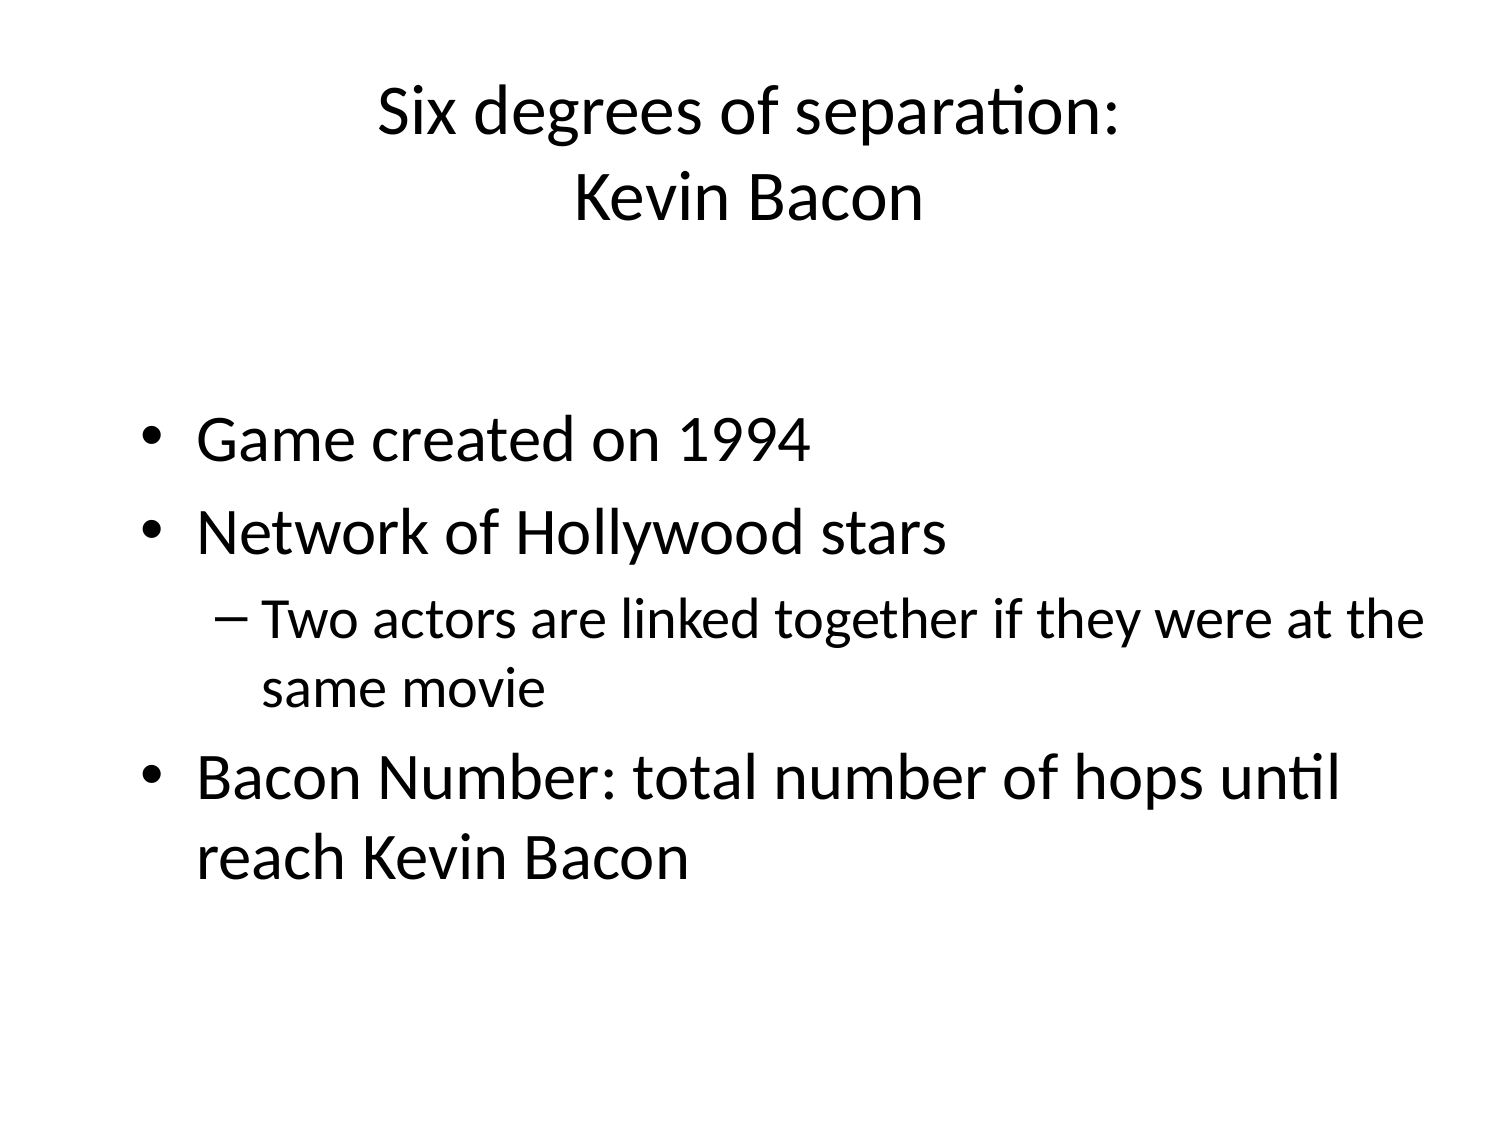

# Six degrees of separation: Kevin Bacon

Game created on 1994
Network of Hollywood stars
Two actors are linked together if they were at the same movie
Bacon Number: total number of hops until reach Kevin Bacon